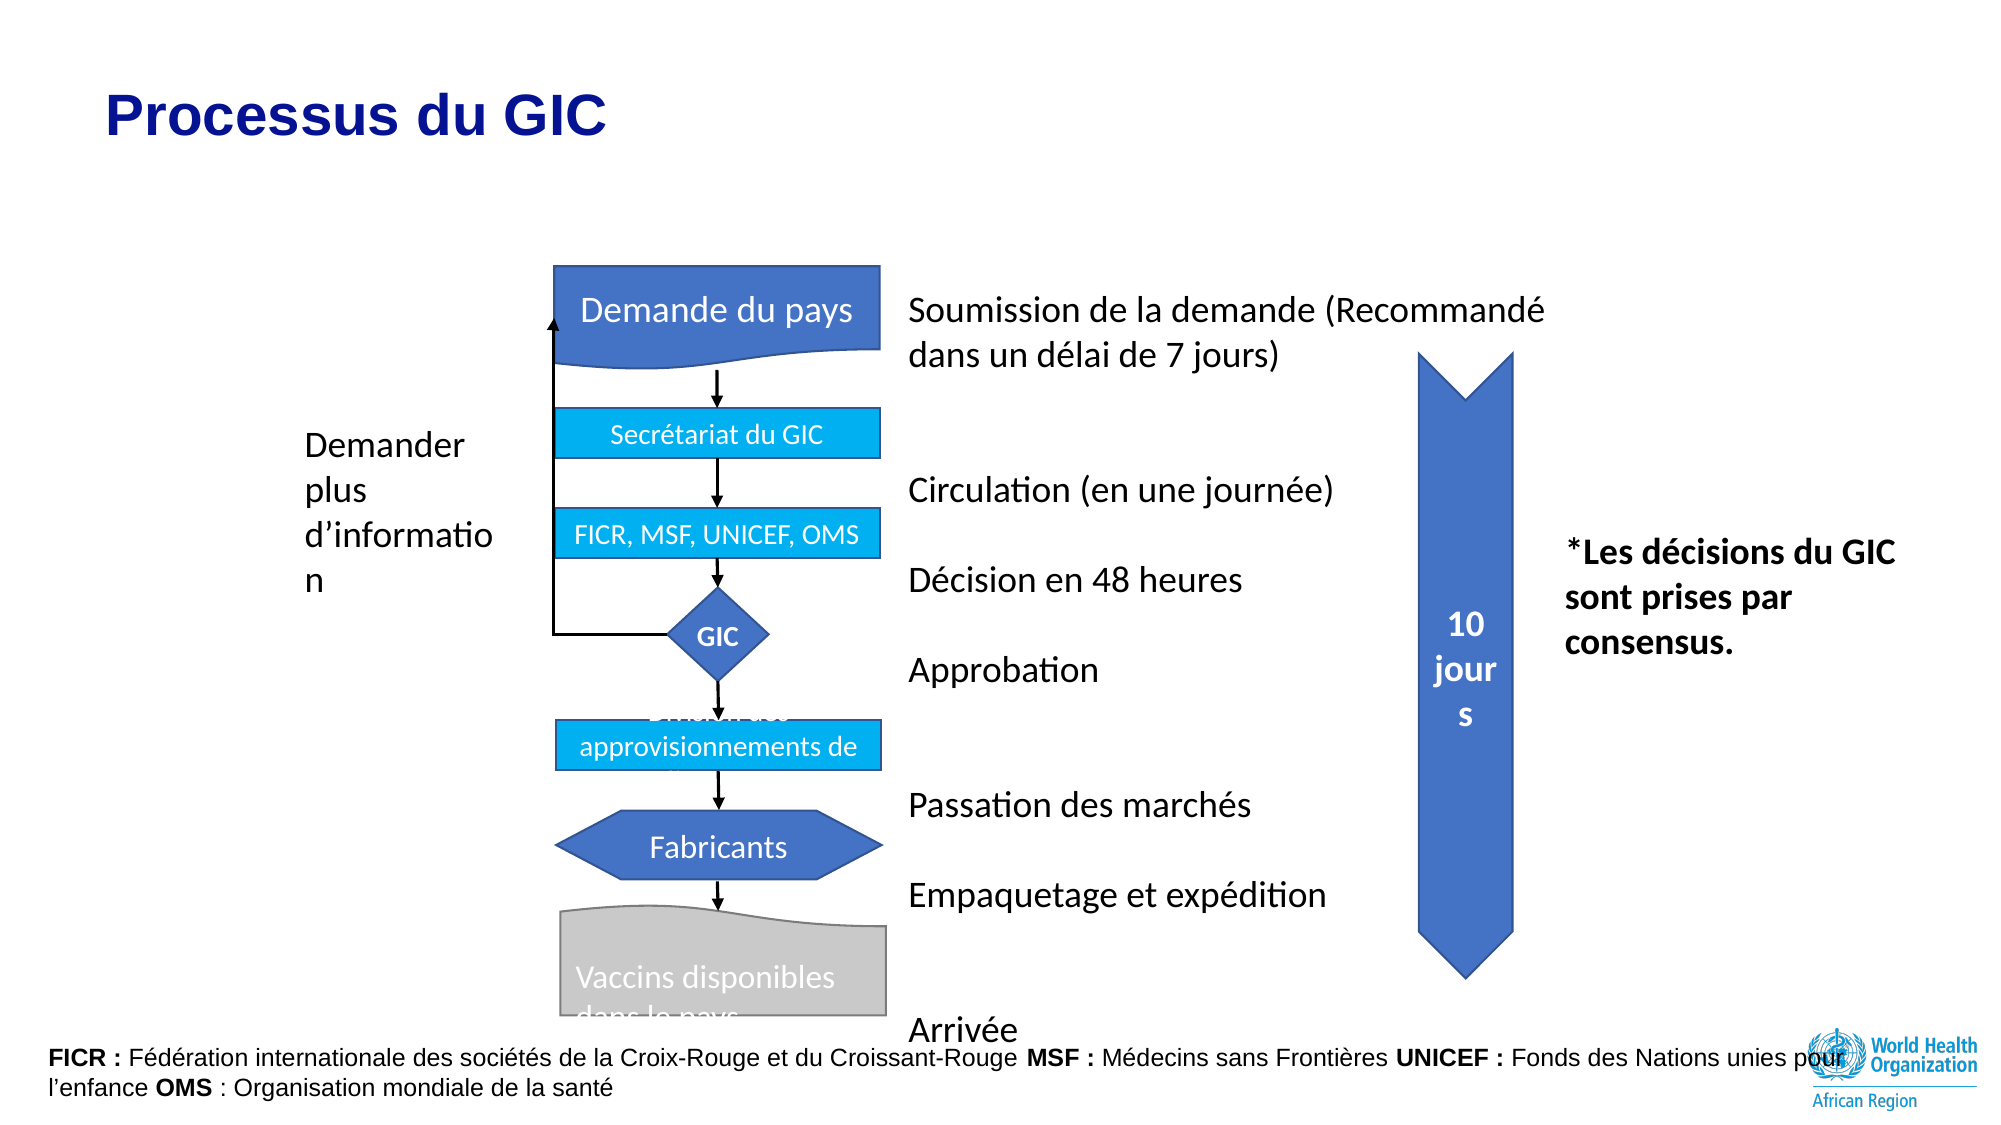

# Processus du GIC)
Demande du pays
Soumission de la demande (Recommandé dans un délai de 7 jours)

Circulation (en une journée)

Décision en 48 heures

Approbation

Passation des marchés

Empaquetage et expédition

Arrivée
Secrétariat du GIC
Demander plus d’information
FICR, MSF, UNICEF, OMS
*Les décisions du GIC sont prises par consensus.
GIC
10 jours
Division des approvisionnements de l’UNICEF
Fabricants

Vaccins disponibles dans le pays
FICR : Fédération internationale des sociétés de la Croix-Rouge et du Croissant-Rouge MSF : Médecins sans Frontières UNICEF : Fonds des Nations unies pour l’enfance OMS : Organisation mondiale de la santé